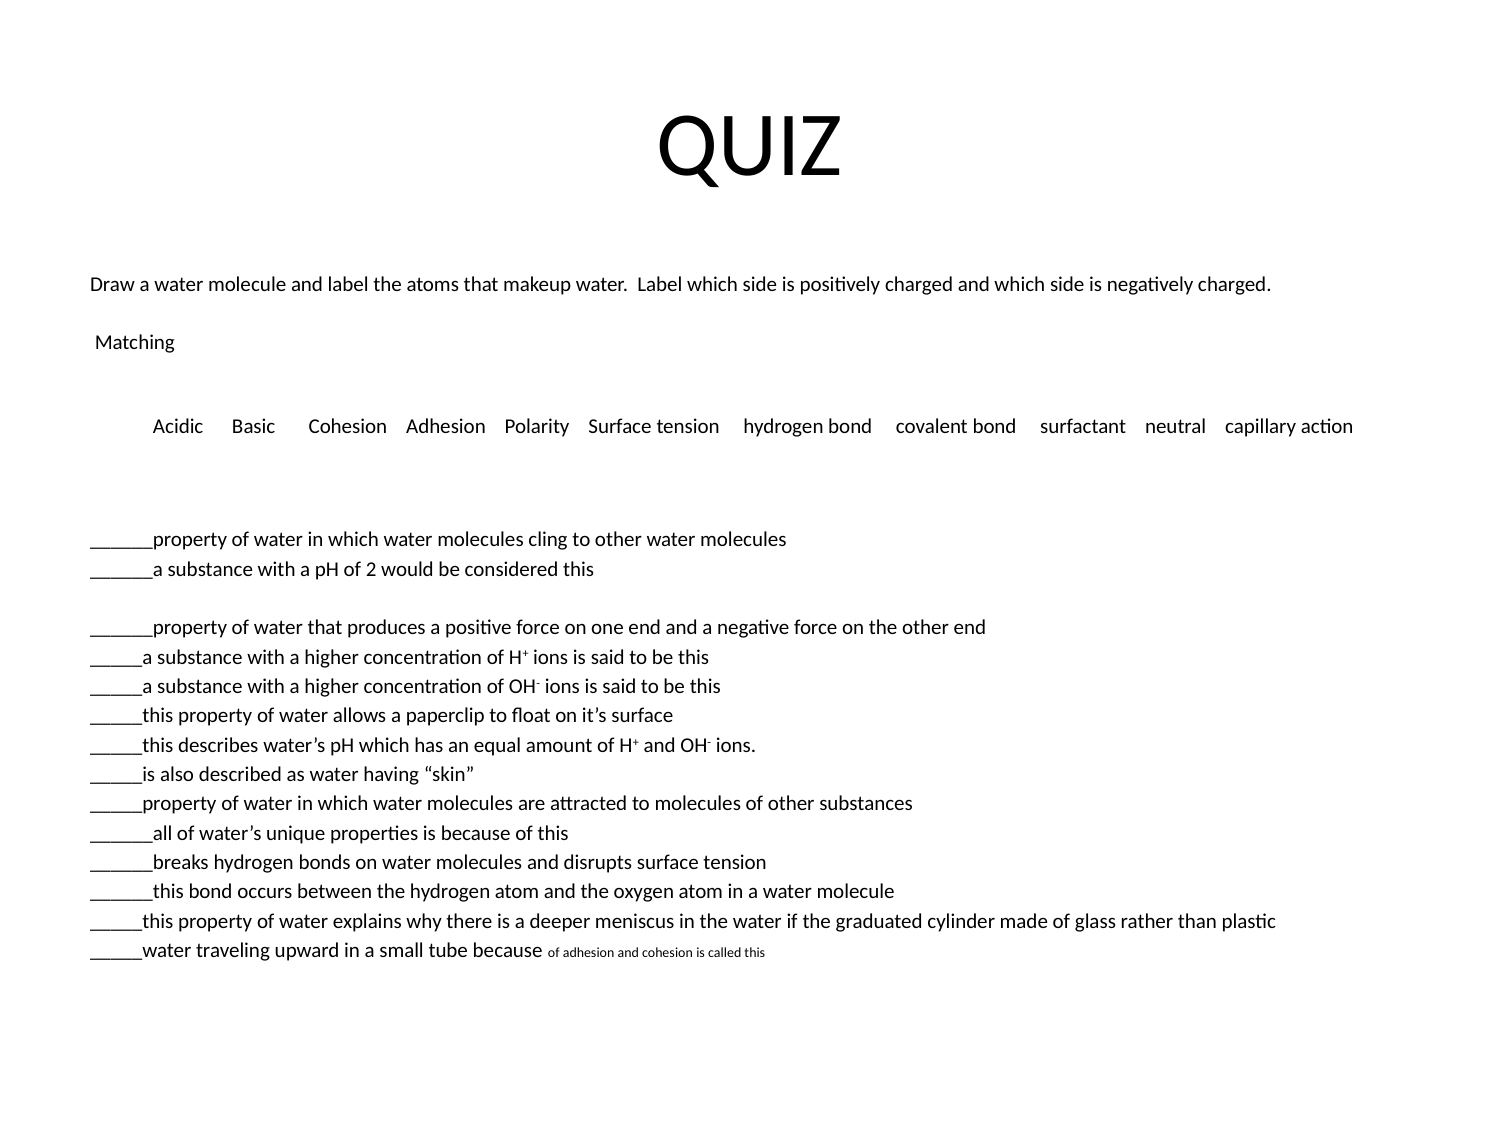

# QUIZ
Draw a water molecule and label the atoms that makeup water.  Label which side is positively charged and which side is negatively charged.

 Matching

Acidic      Basic       Cohesion    Adhesion    Polarity    Surface tension     hydrogen bond     covalent bond     surfactant    neutral    capillary action

______property of water in which water molecules cling to other water molecules
______a substance with a pH of 2 would be considered this

______property of water that produces a positive force on one end and a negative force on the other end
_____a substance with a higher concentration of H+ ions is said to be this
_____a substance with a higher concentration of OH- ions is said to be this
_____this property of water allows a paperclip to float on it’s surface
_____this describes water’s pH which has an equal amount of H+ and OH- ions.
_____is also described as water having “skin”
_____property of water in which water molecules are attracted to molecules of other substances
______all of water’s unique properties is because of this
______breaks hydrogen bonds on water molecules and disrupts surface tension
______this bond occurs between the hydrogen atom and the oxygen atom in a water molecule
_____this property of water explains why there is a deeper meniscus in the water if the graduated cylinder made of glass rather than plastic
_____water traveling upward in a small tube because of adhesion and cohesion is called this